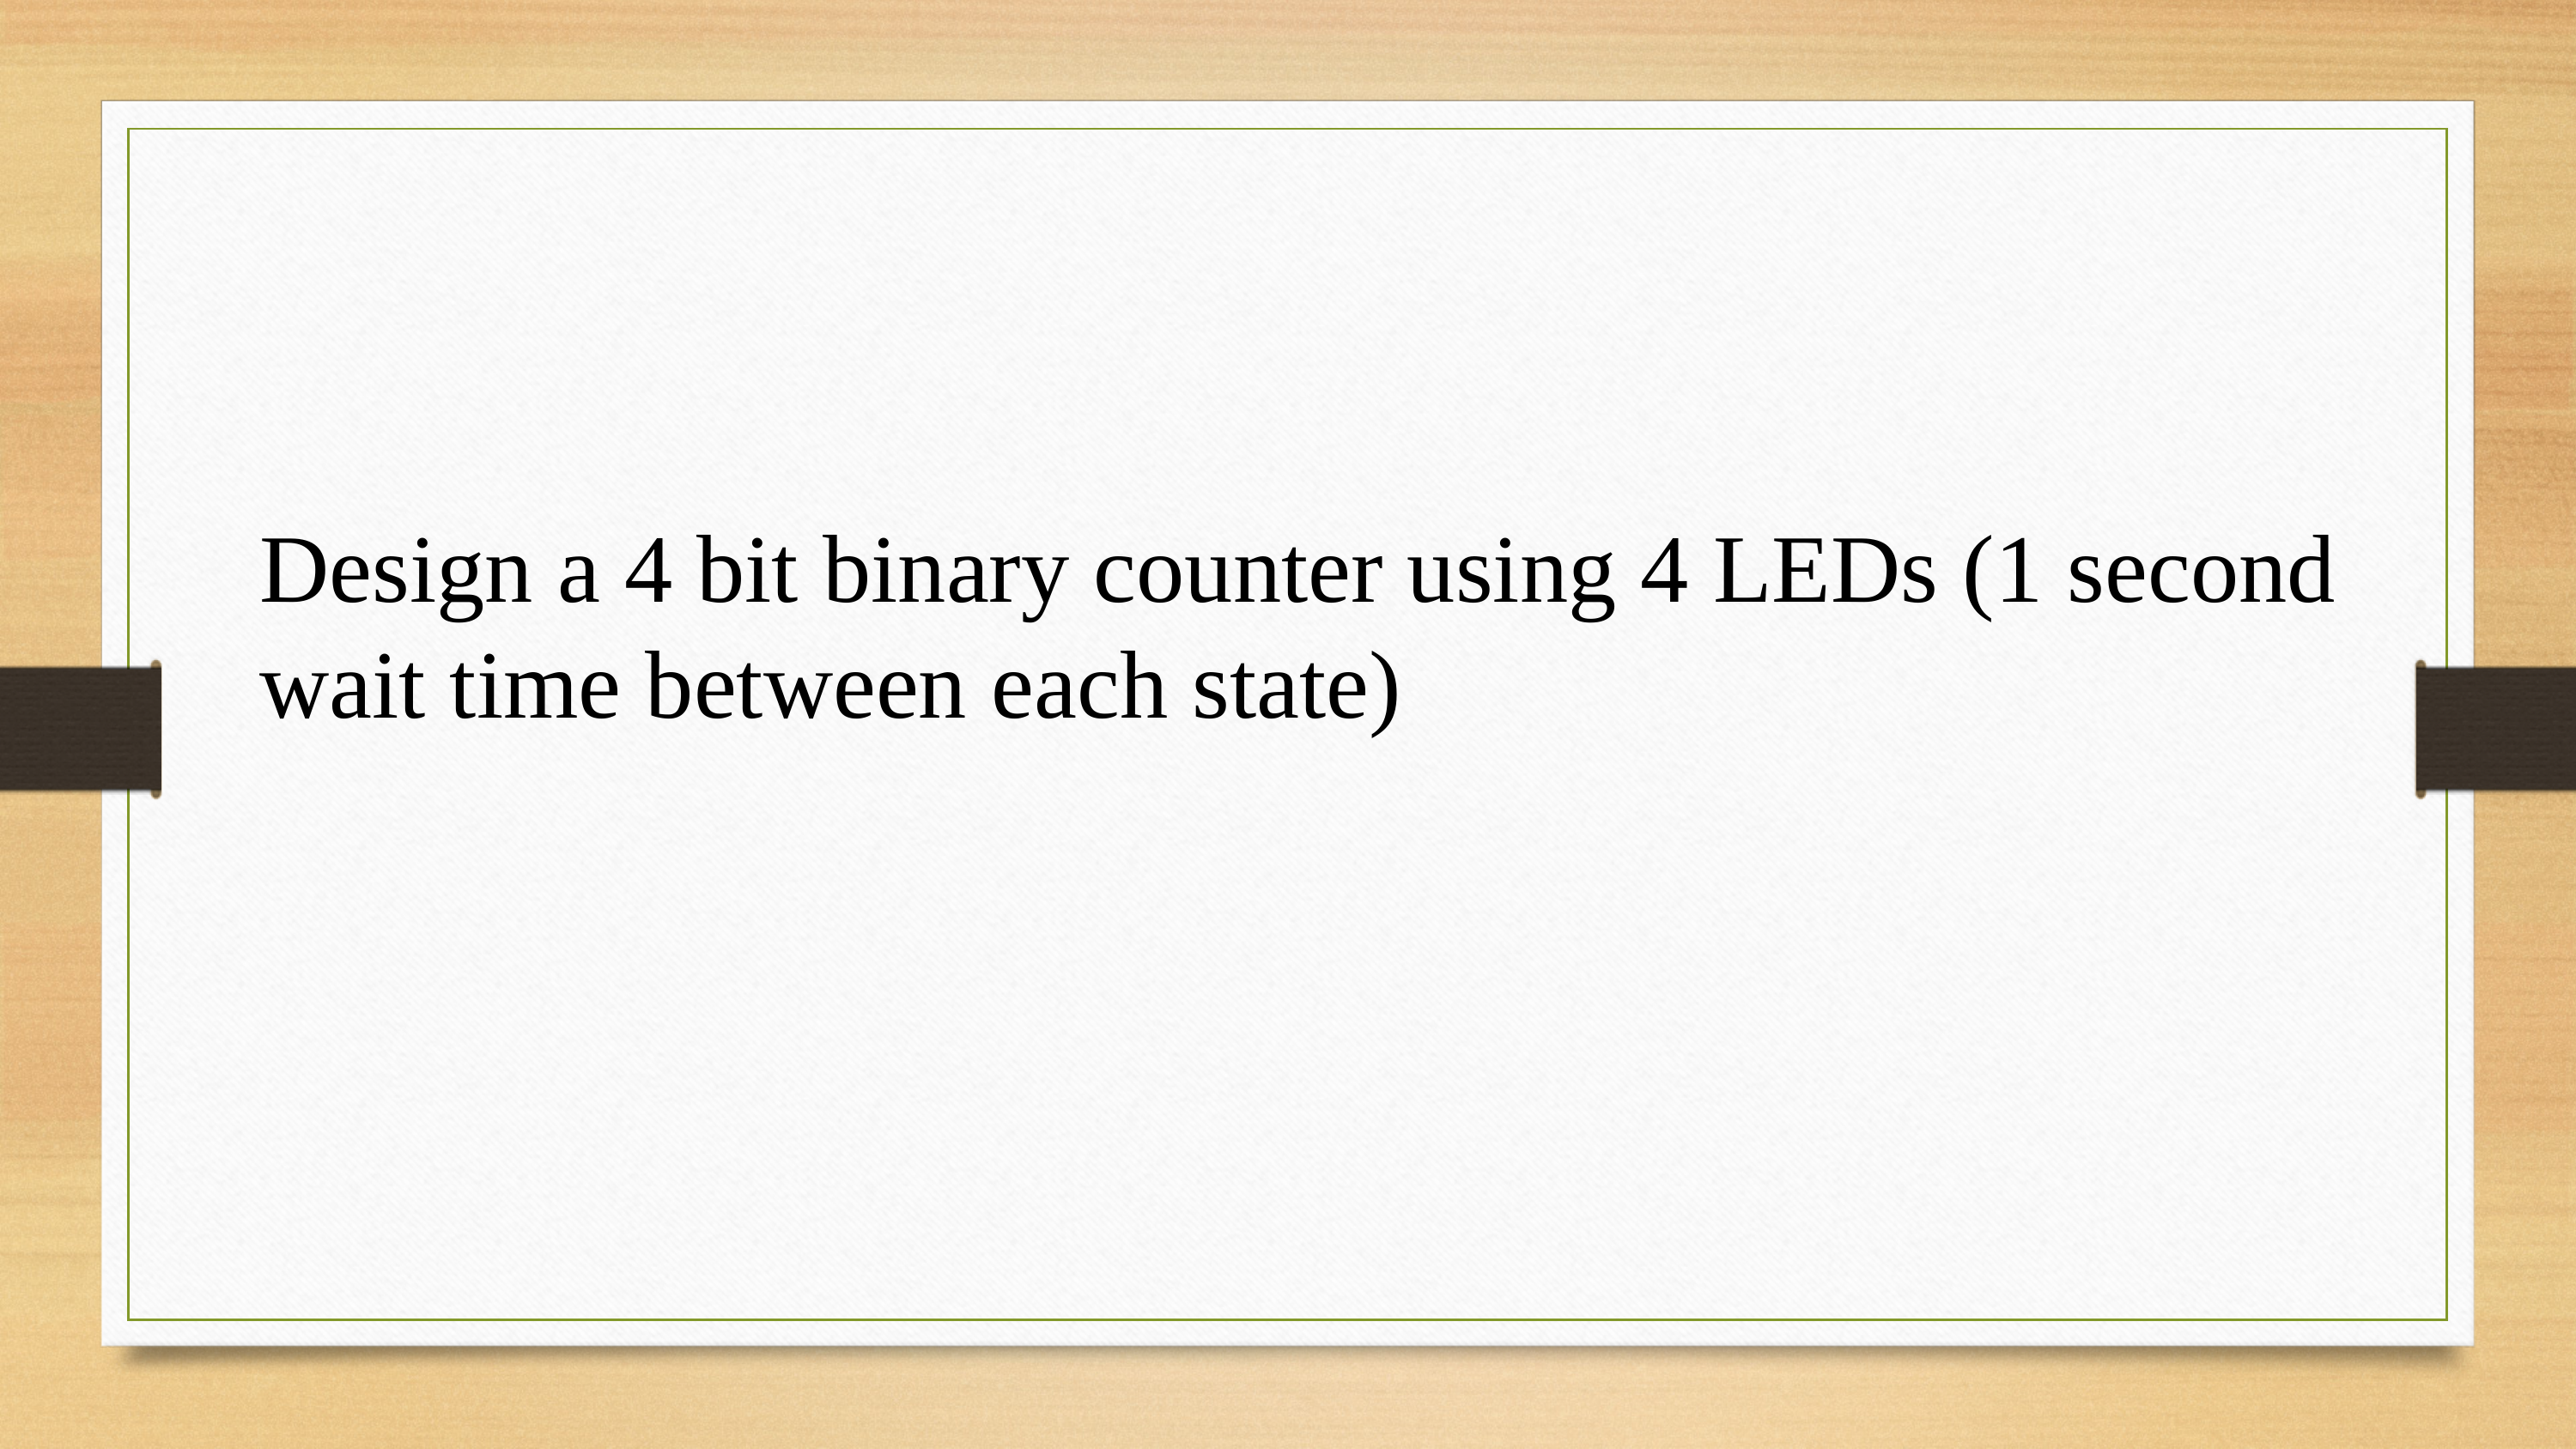

Design a 4 bit binary counter using 4 LEDs (1 second wait time between each state)